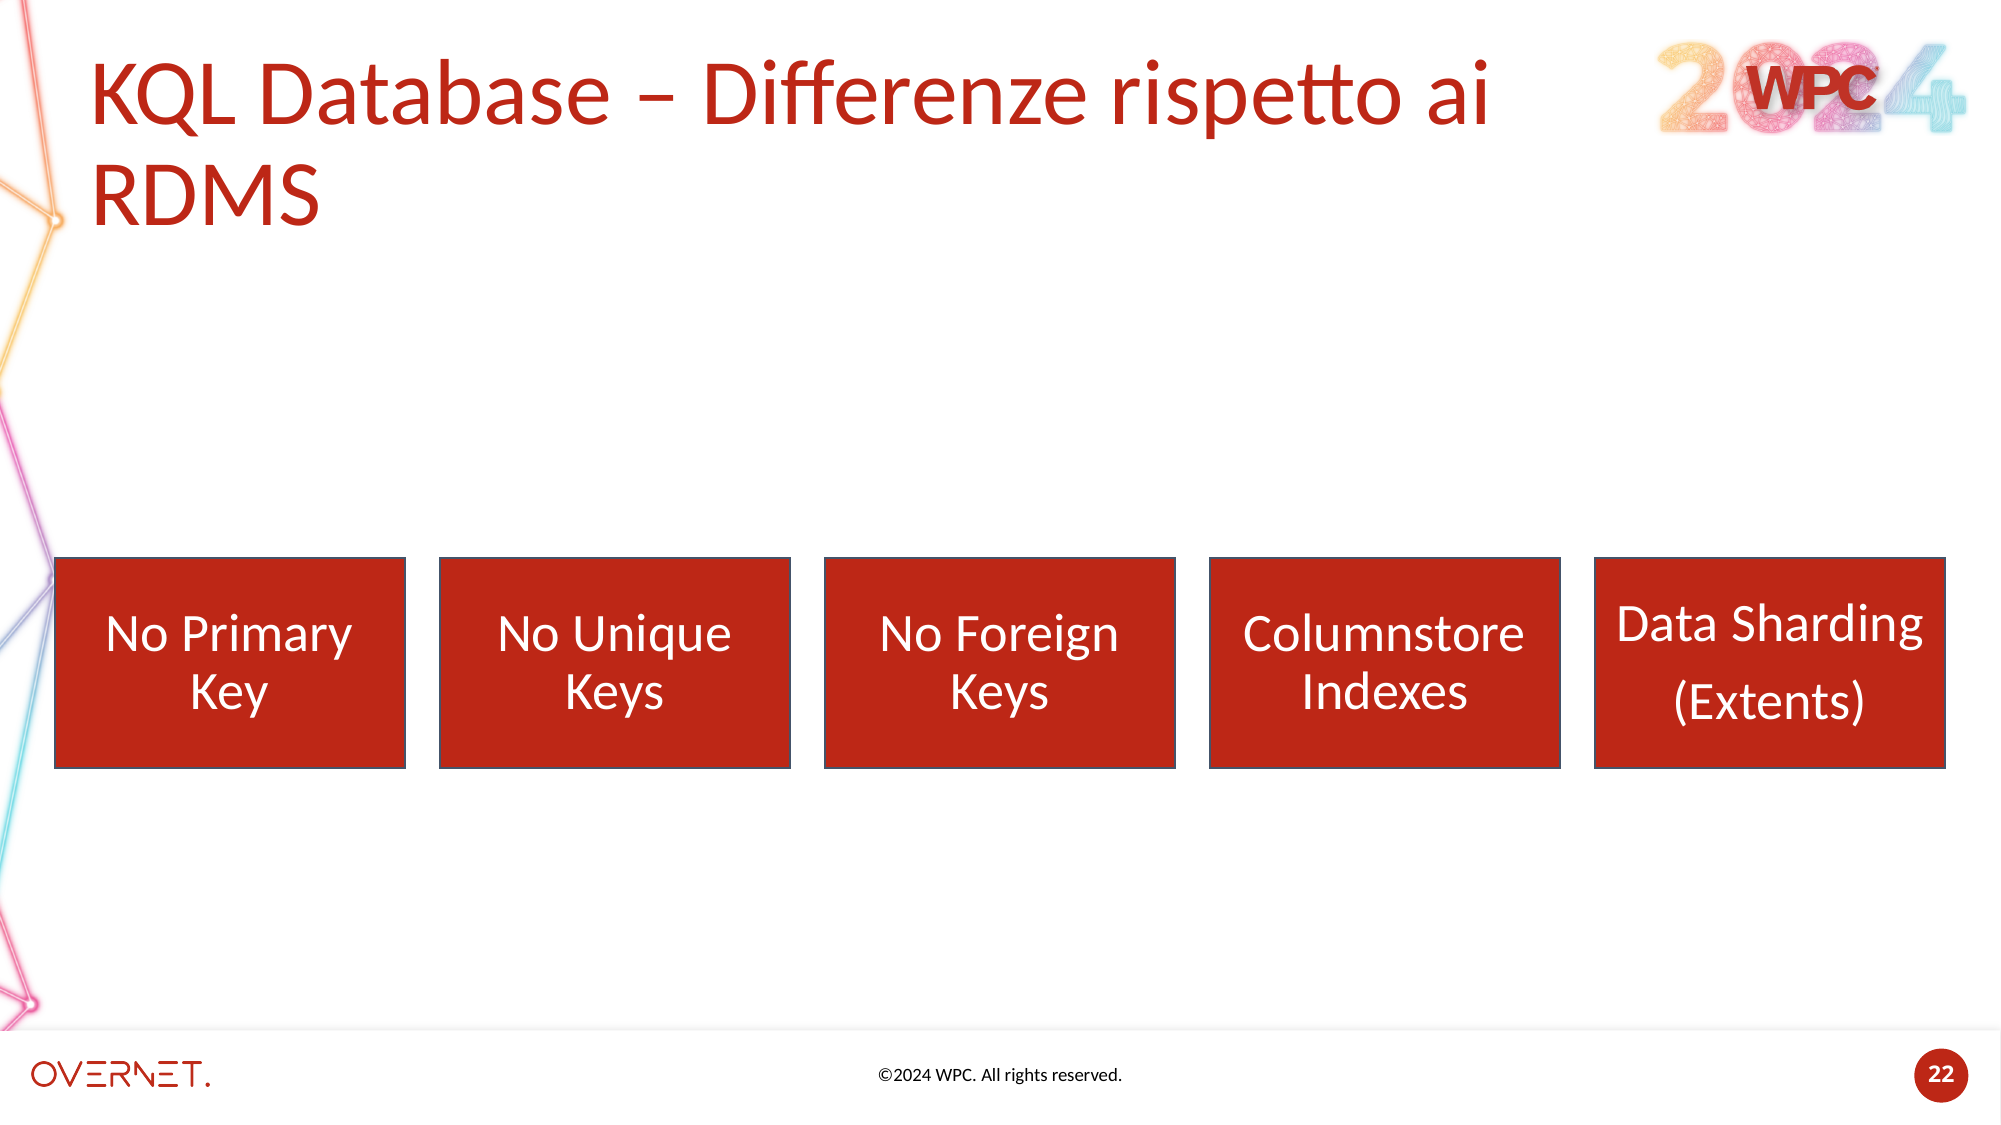

# KQL Database – Differenze rispetto ai RDMS
No Primary Key
No Unique Keys
No Foreign Keys
Columnstore Indexes
Data Sharding
(Extents)